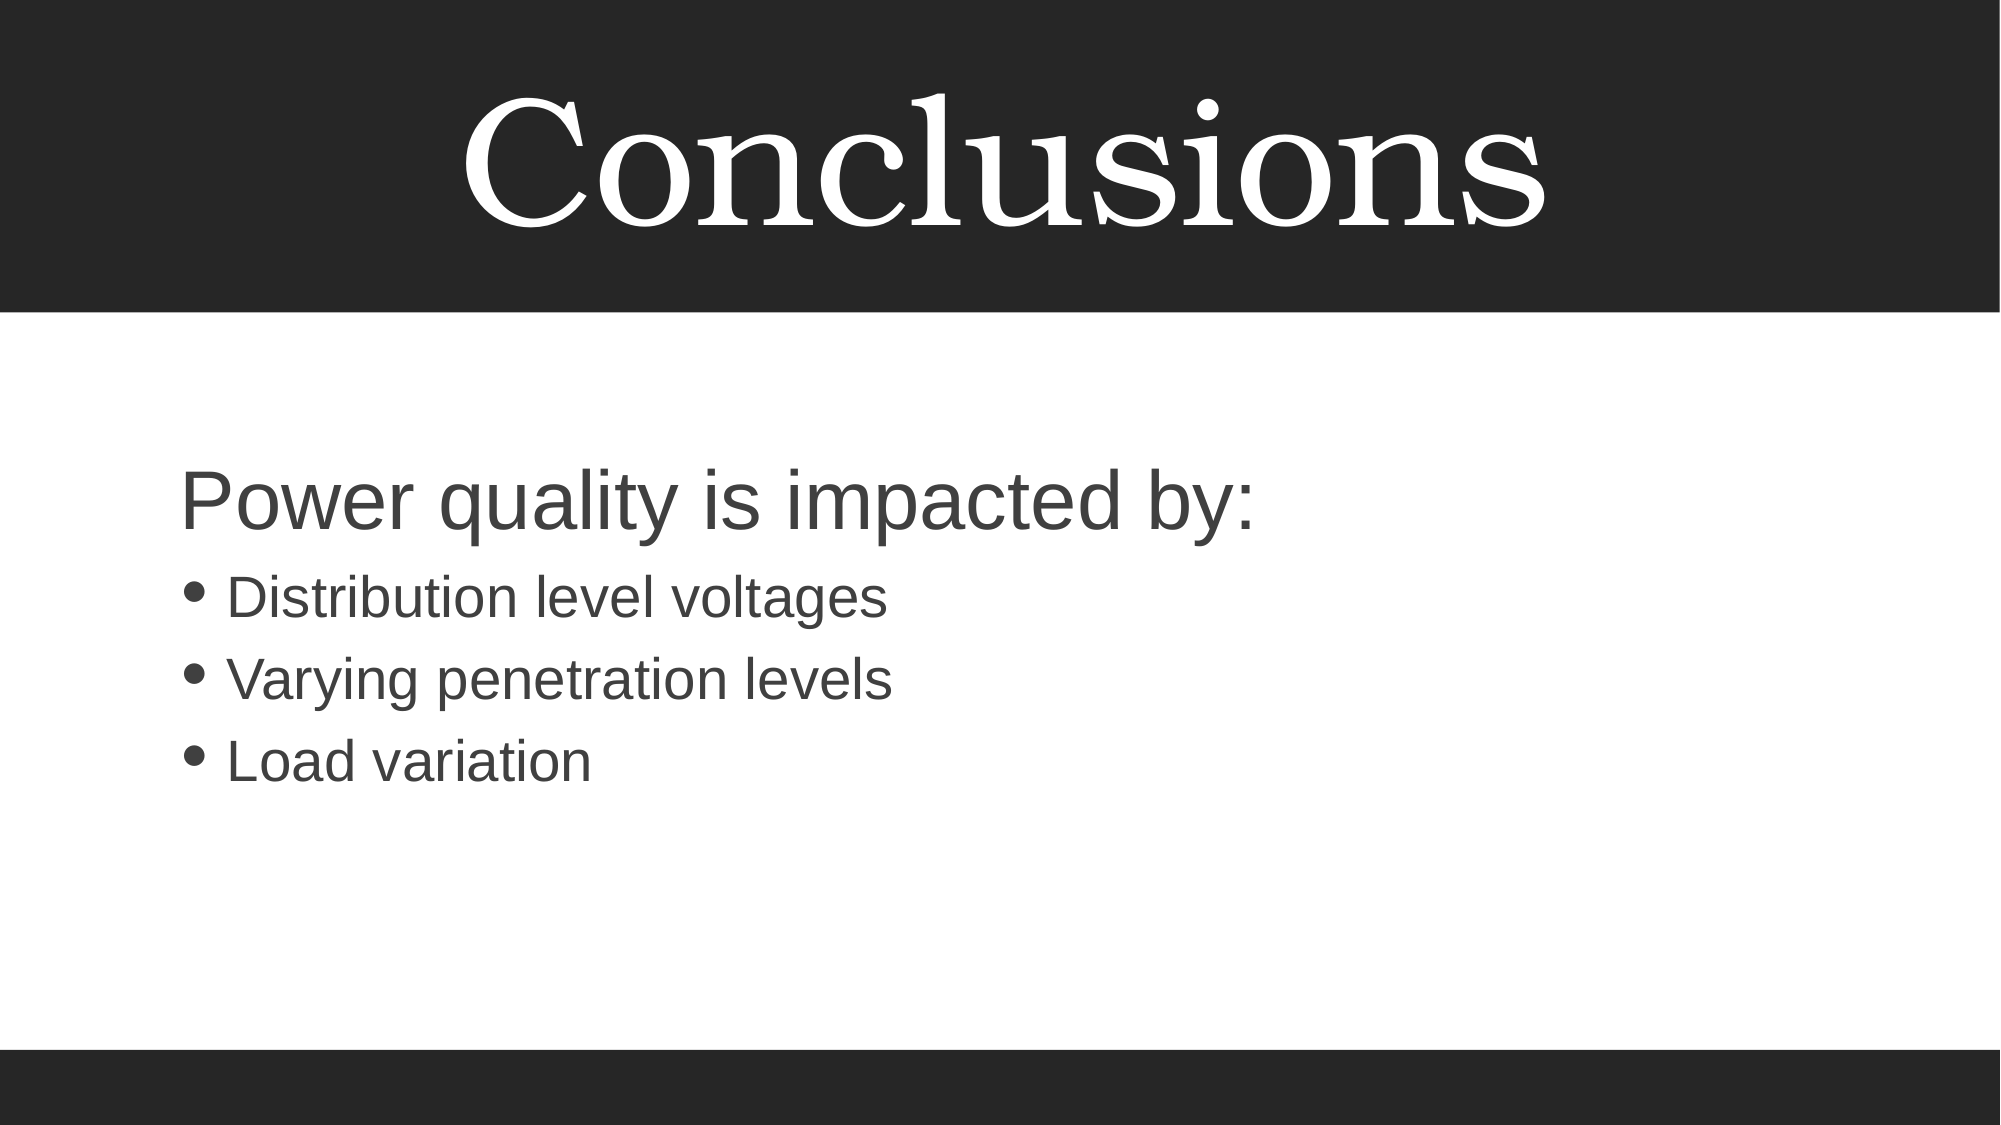

# Conclusions
Power quality is impacted by:
Distribution level voltages
Varying penetration levels
Load variation